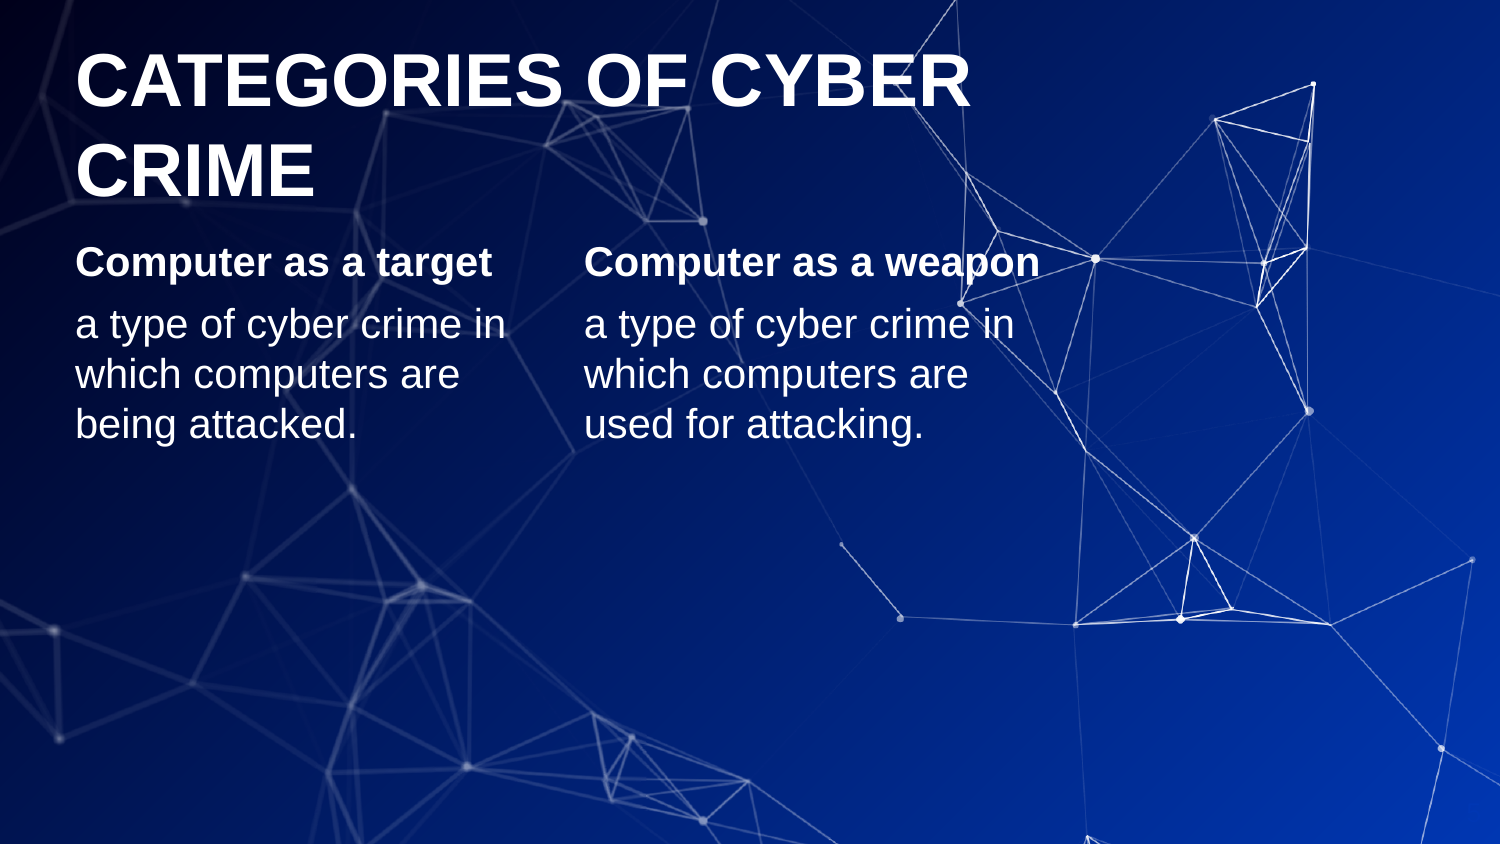

# CATEGORIES OF CYBER CRIME
Computer as a target
a type of cyber crime in which computers are being attacked.
Computer as a weapon
a type of cyber crime in which computers are used for attacking.
5